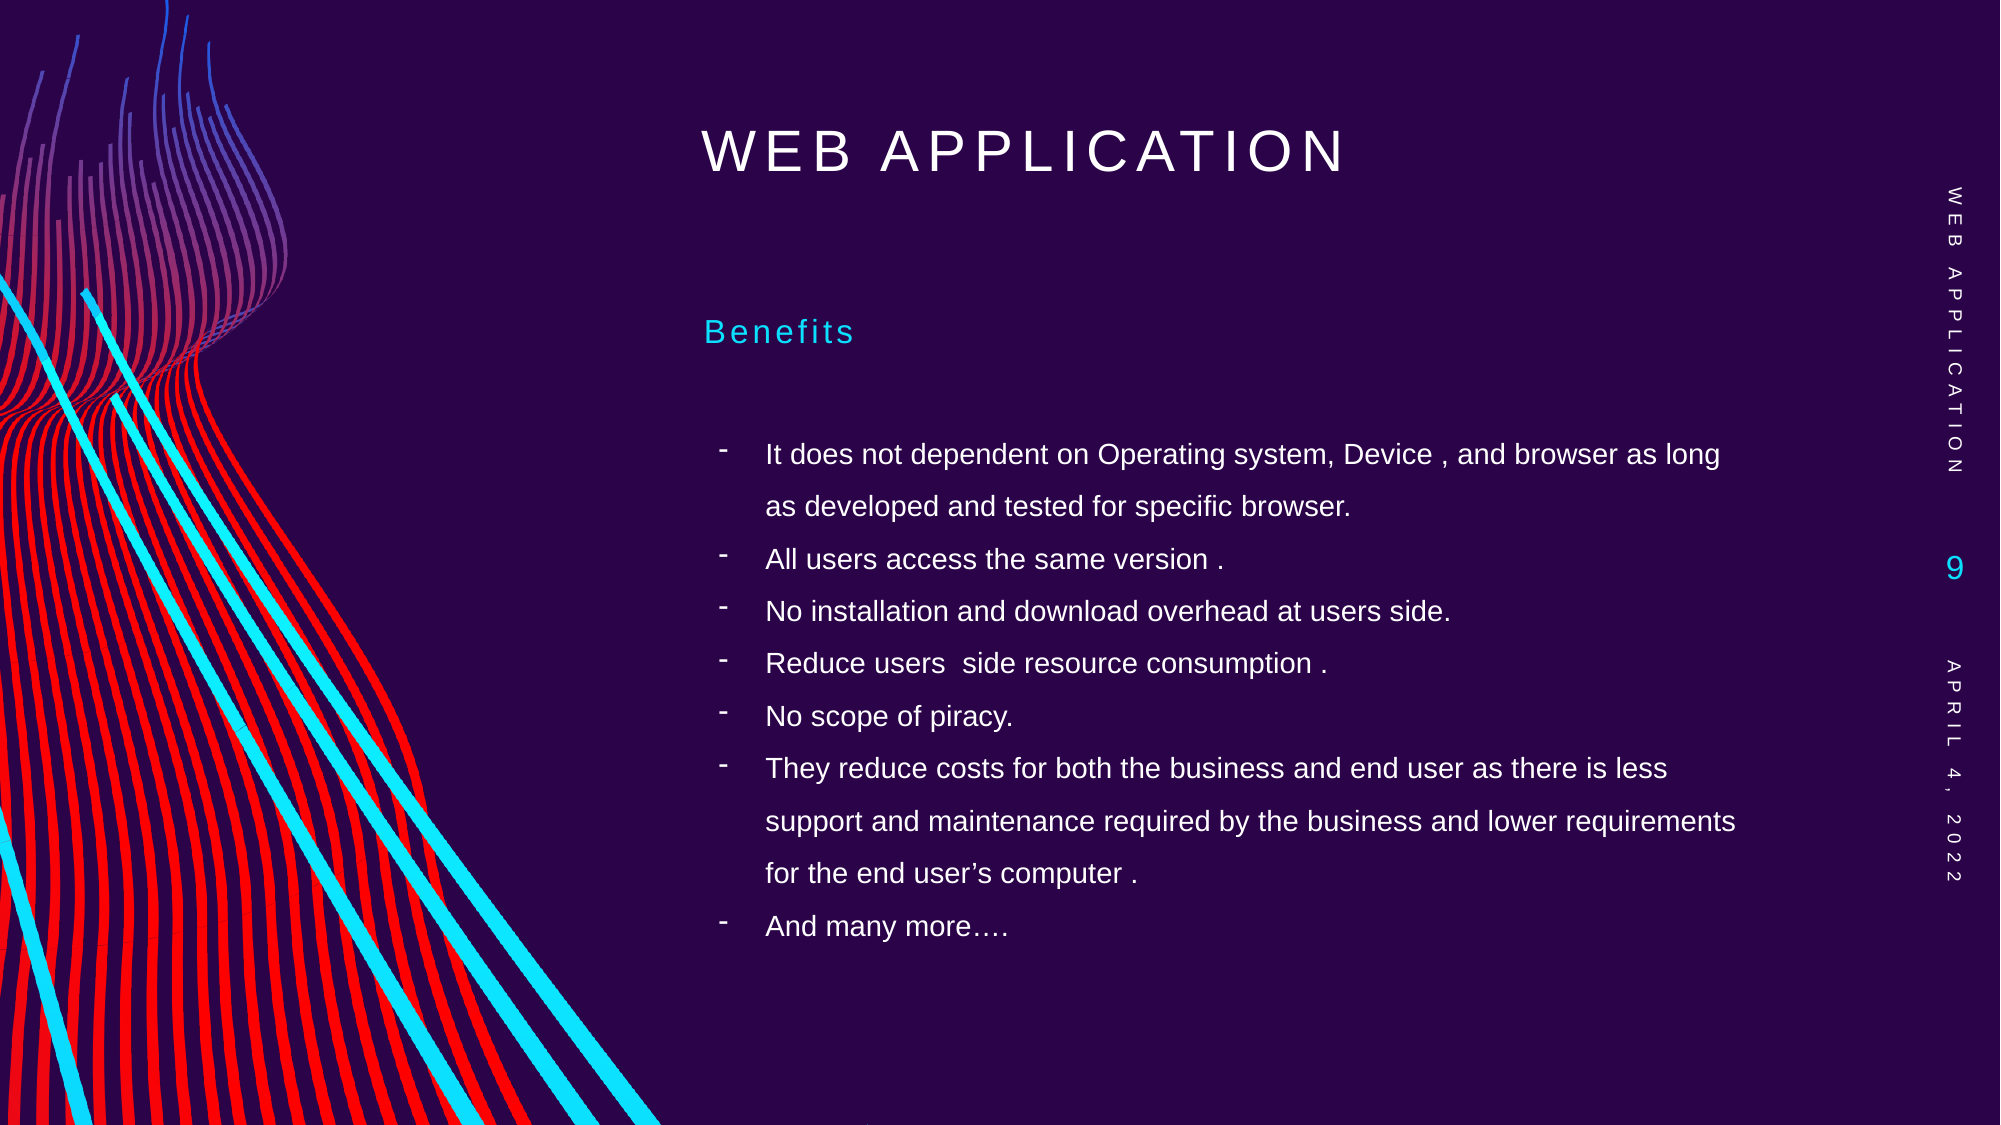

# Web Application
Web Application
Benefits
It does not dependent on Operating system, Device , and browser as long as developed and tested for specific browser.
All users access the same version .
No installation and download overhead at users side.
Reduce users  side resource consumption .
No scope of piracy.
They reduce costs for both the business and end user as there is less support and maintenance required by the business and lower requirements for the end user’s computer .
And many more….
9
April 4, 2022